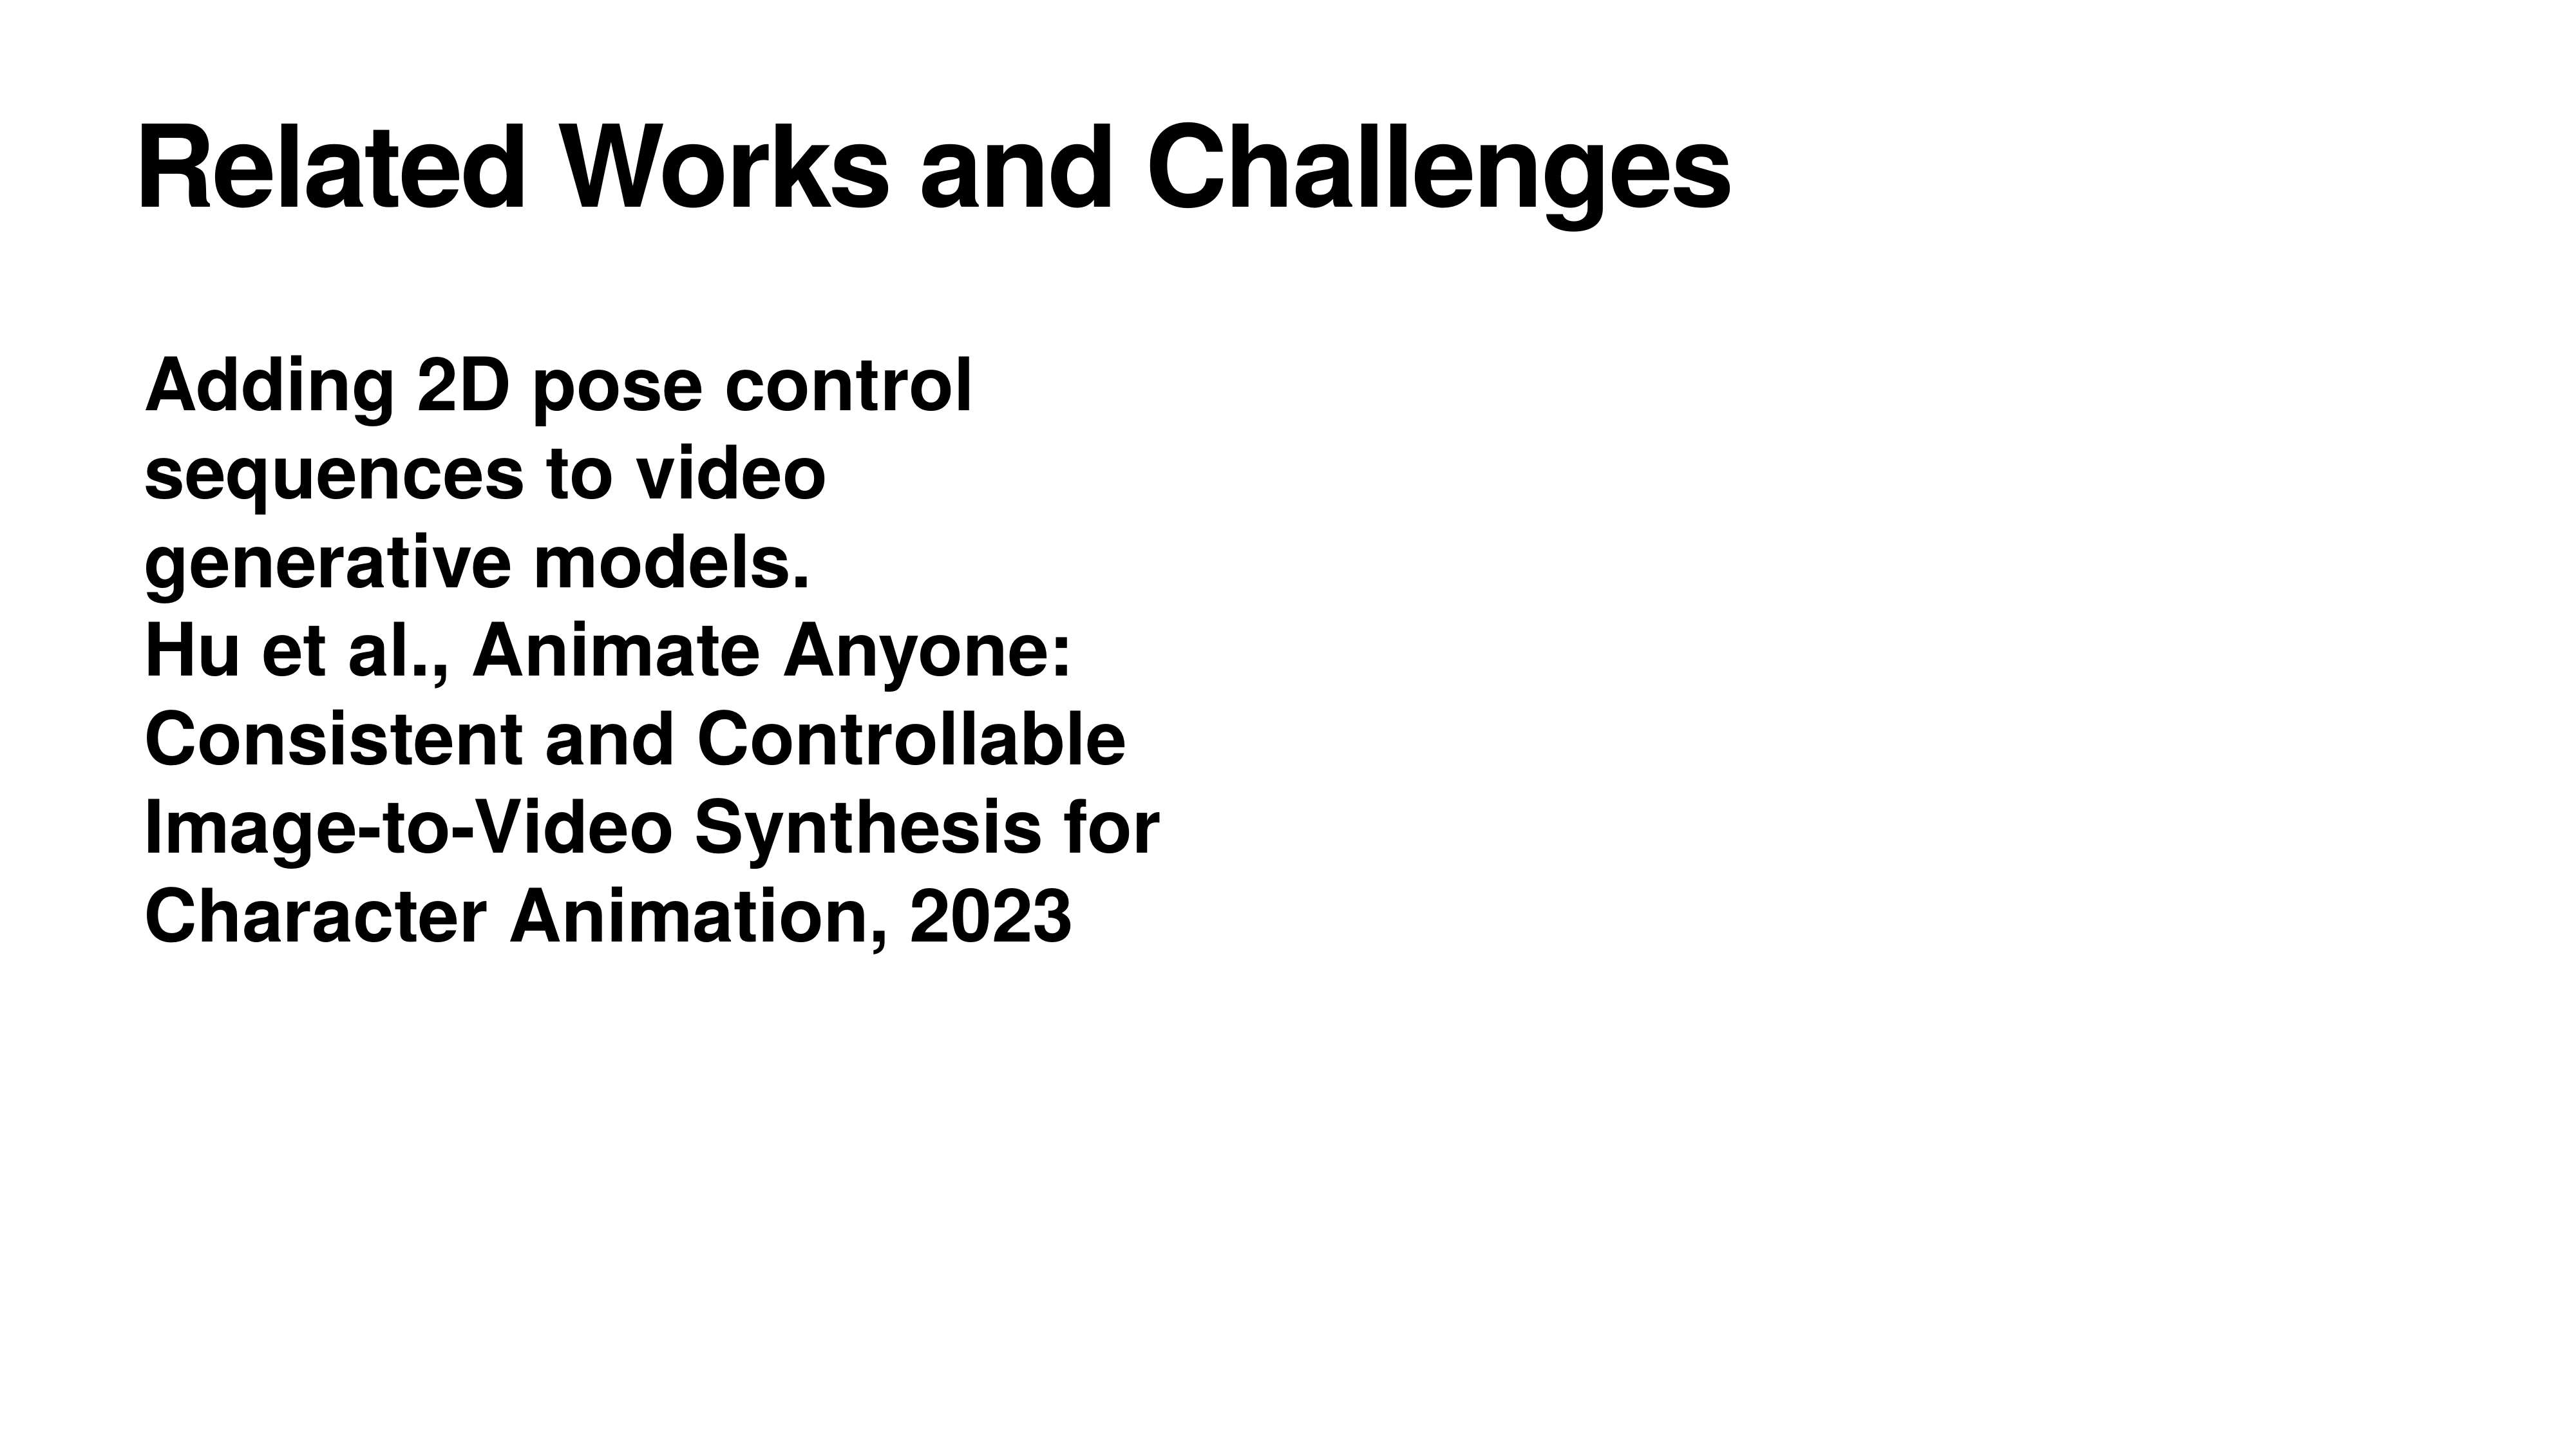

# Related Works and Challenges
Adding 2D pose control sequences to video generative models.
Hu et al., Animate Anyone: Consistent and Controllable Image-to-Video Synthesis for Character Animation, 2023